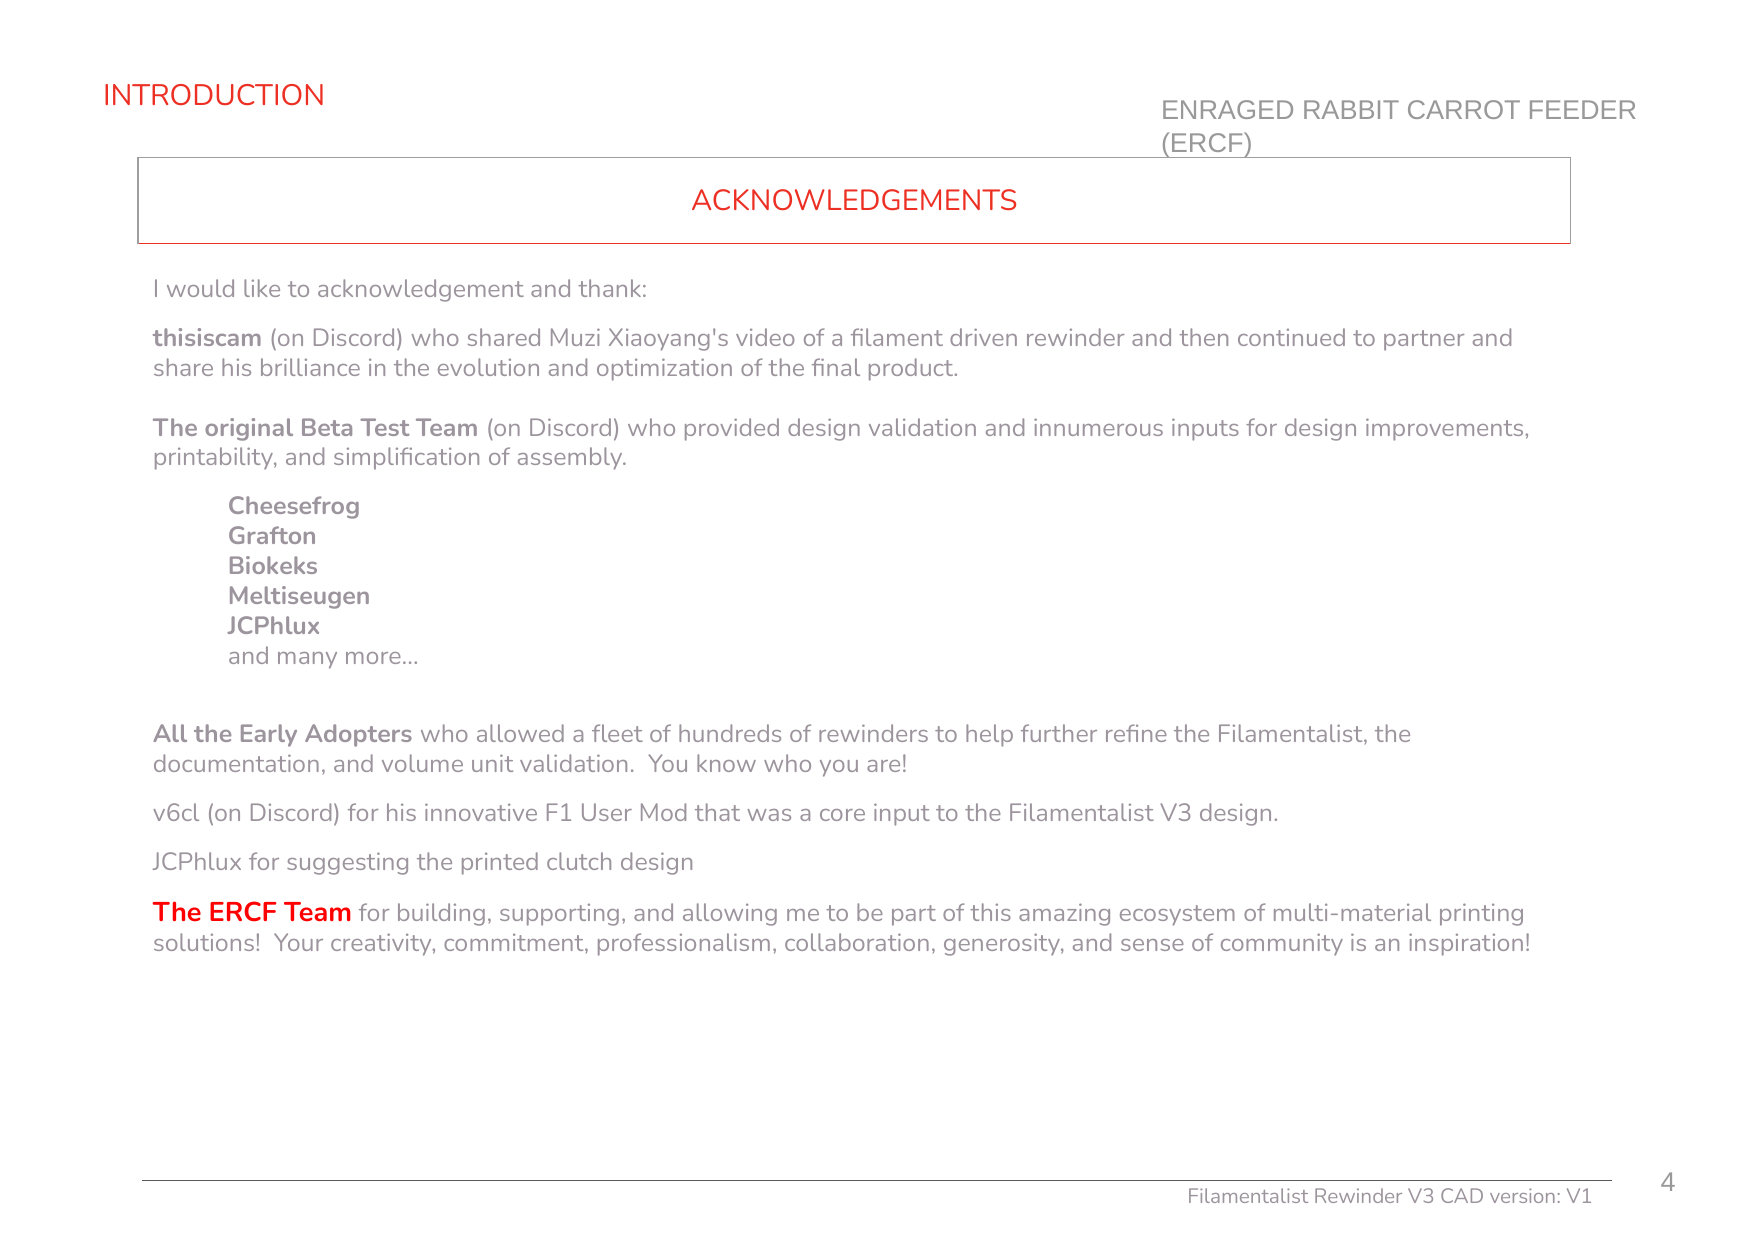

INTRODUCTION
|  |
| --- |
ACKNOWLEDGEMENTS
I would like to acknowledgement and thank:
thisiscam (on Discord) who shared Muzi Xiaoyang's video of a filament driven rewinder and then continued to partner and share his brilliance in the evolution and optimization of the final product.
The original Beta Test Team (on Discord) who provided design validation and innumerous inputs for design improvements, printability, and simplification of assembly.
Cheesefrog
Grafton
Biokeks
Meltiseugen
JCPhlux
and many more…
All the Early Adopters who allowed a fleet of hundreds of rewinders to help further refine the Filamentalist, the documentation, and volume unit validation.  You know who you are!
v6cl (on Discord) for his innovative F1 User Mod that was a core input to the Filamentalist V3 design.
JCPhlux for suggesting the printed clutch design
The ERCF Team for building, supporting, and allowing me to be part of this amazing ecosystem of multi-material printing solutions!  Your creativity, commitment, professionalism, collaboration, generosity, and sense of community is an inspiration!
4